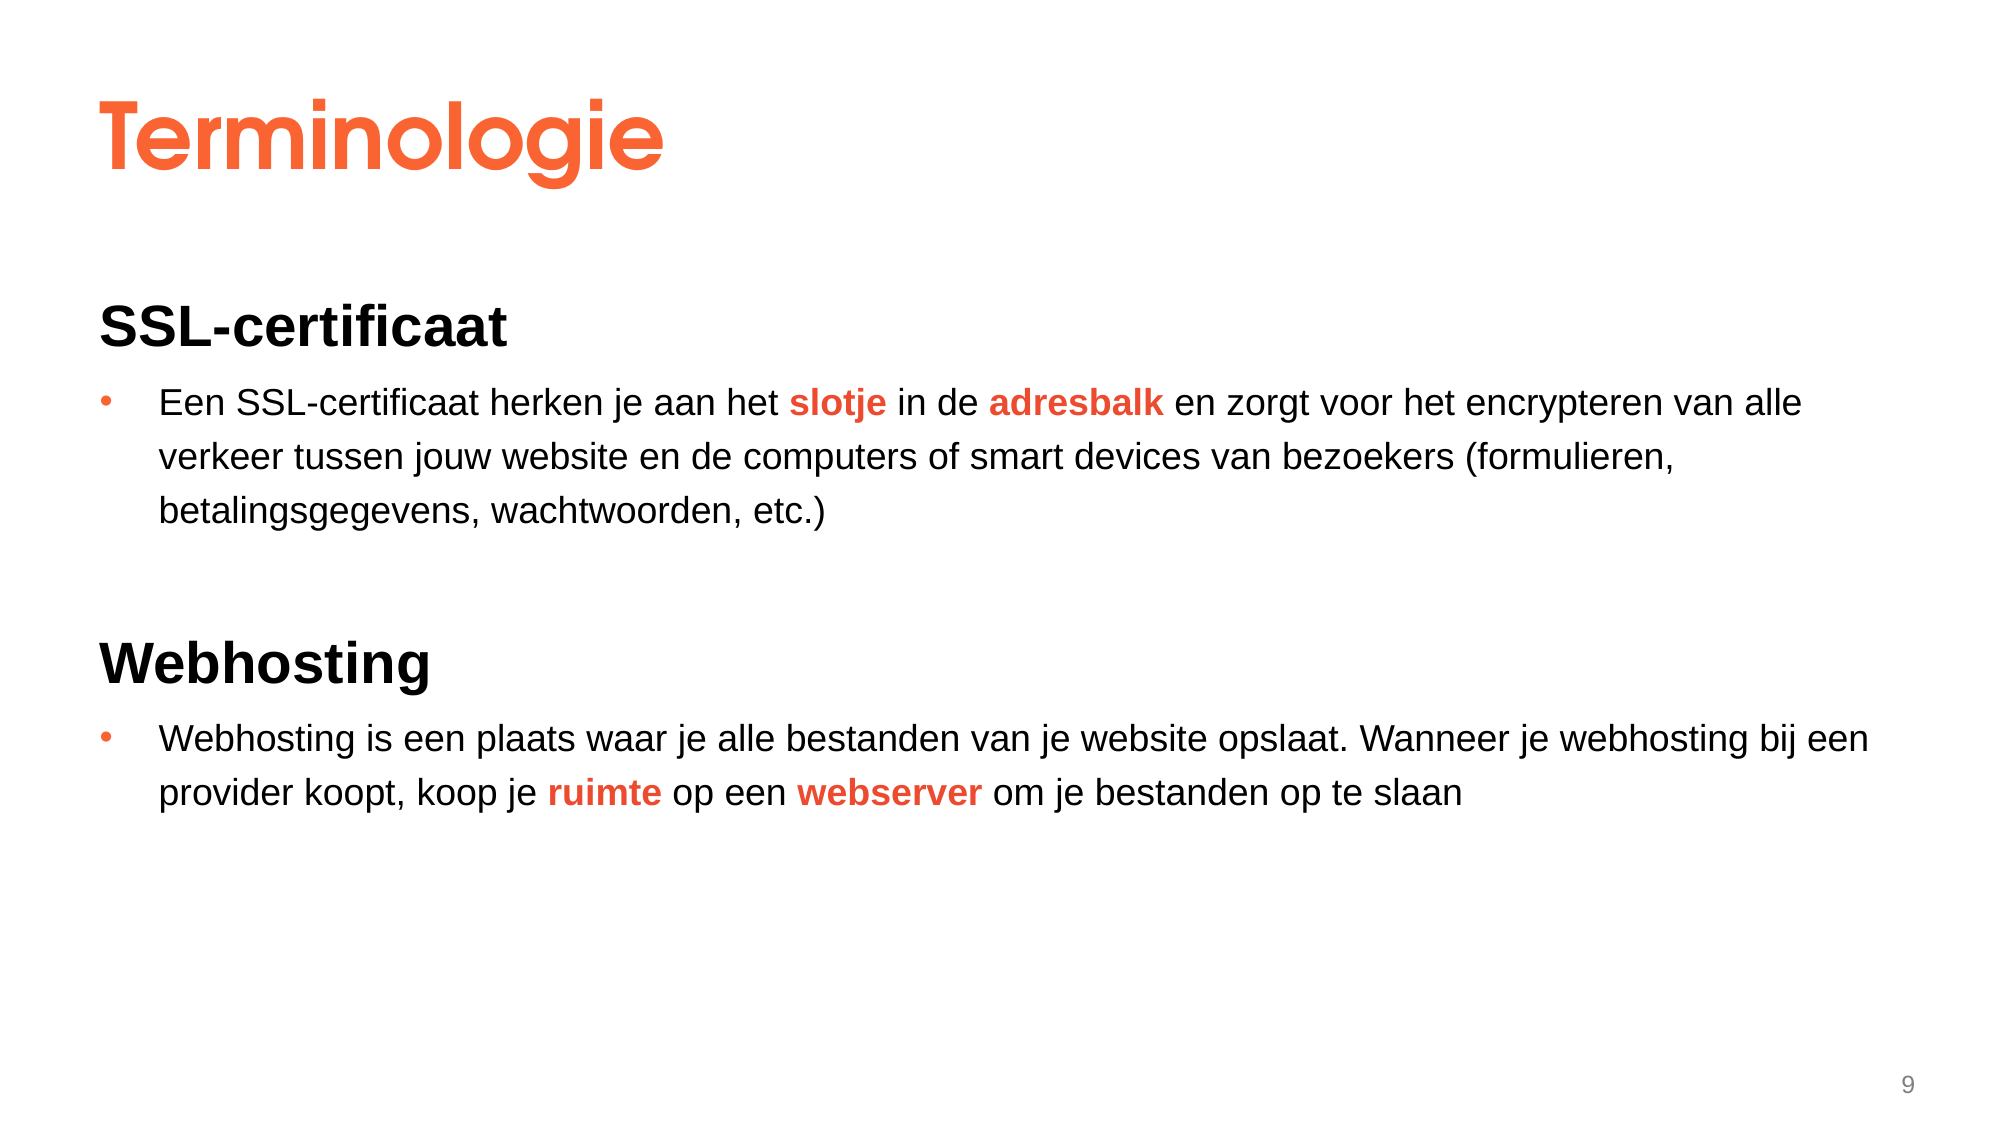

# Terminologie
SSL-certificaat
Een SSL-certificaat herken je aan het slotje in de adresbalk en zorgt voor het encrypteren van alle verkeer tussen jouw website en de computers of smart devices van bezoekers (formulieren, betalingsgegevens, wachtwoorden, etc.)

Webhosting
Webhosting is een plaats waar je alle bestanden van je website opslaat. Wanneer je webhosting bij een provider koopt, koop je ruimte op een webserver om je bestanden op te slaan

9